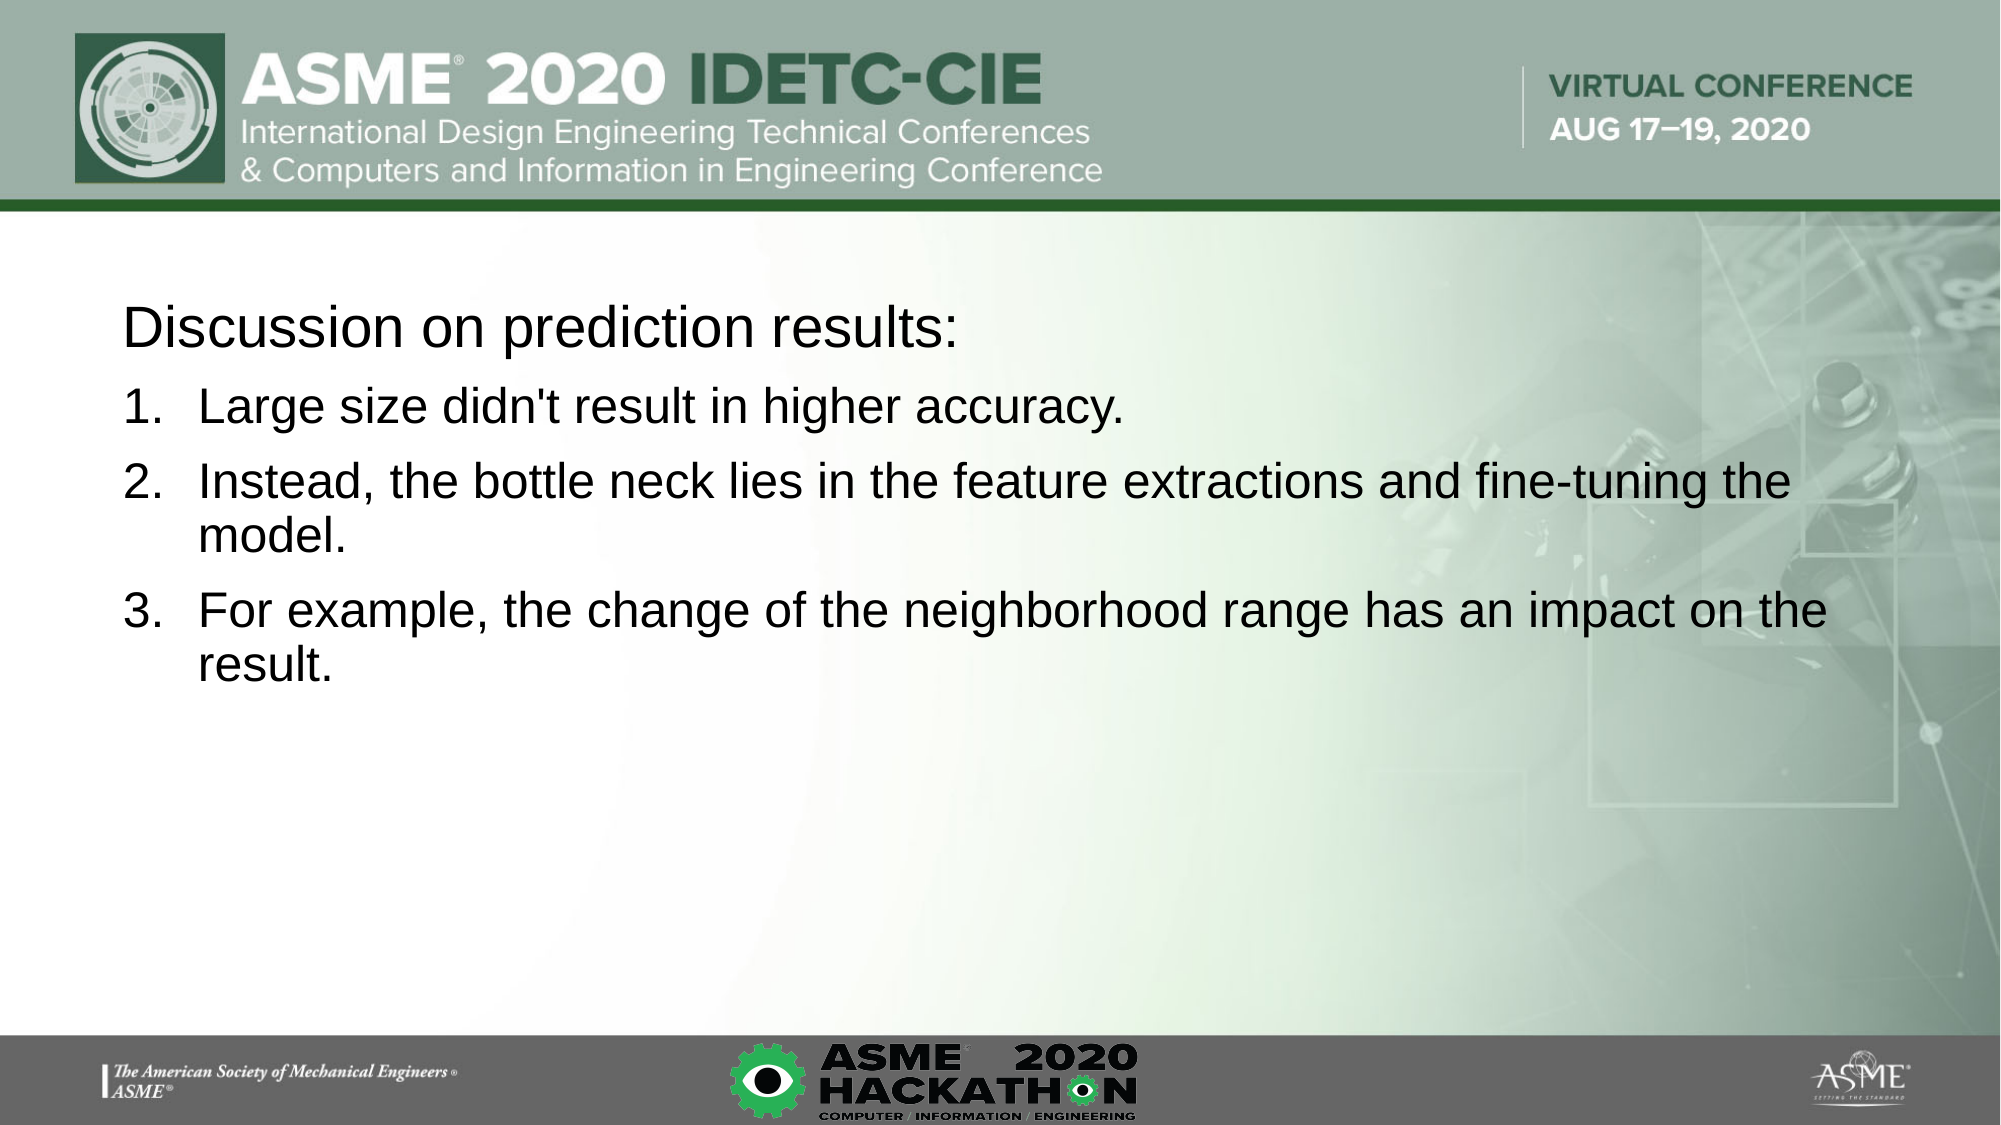

Discussion on prediction results:
Large size didn't result in higher accuracy.
Instead, the bottle neck lies in the feature extractions and fine-tuning the model.
For example, the change of the neighborhood range has an impact on the result.